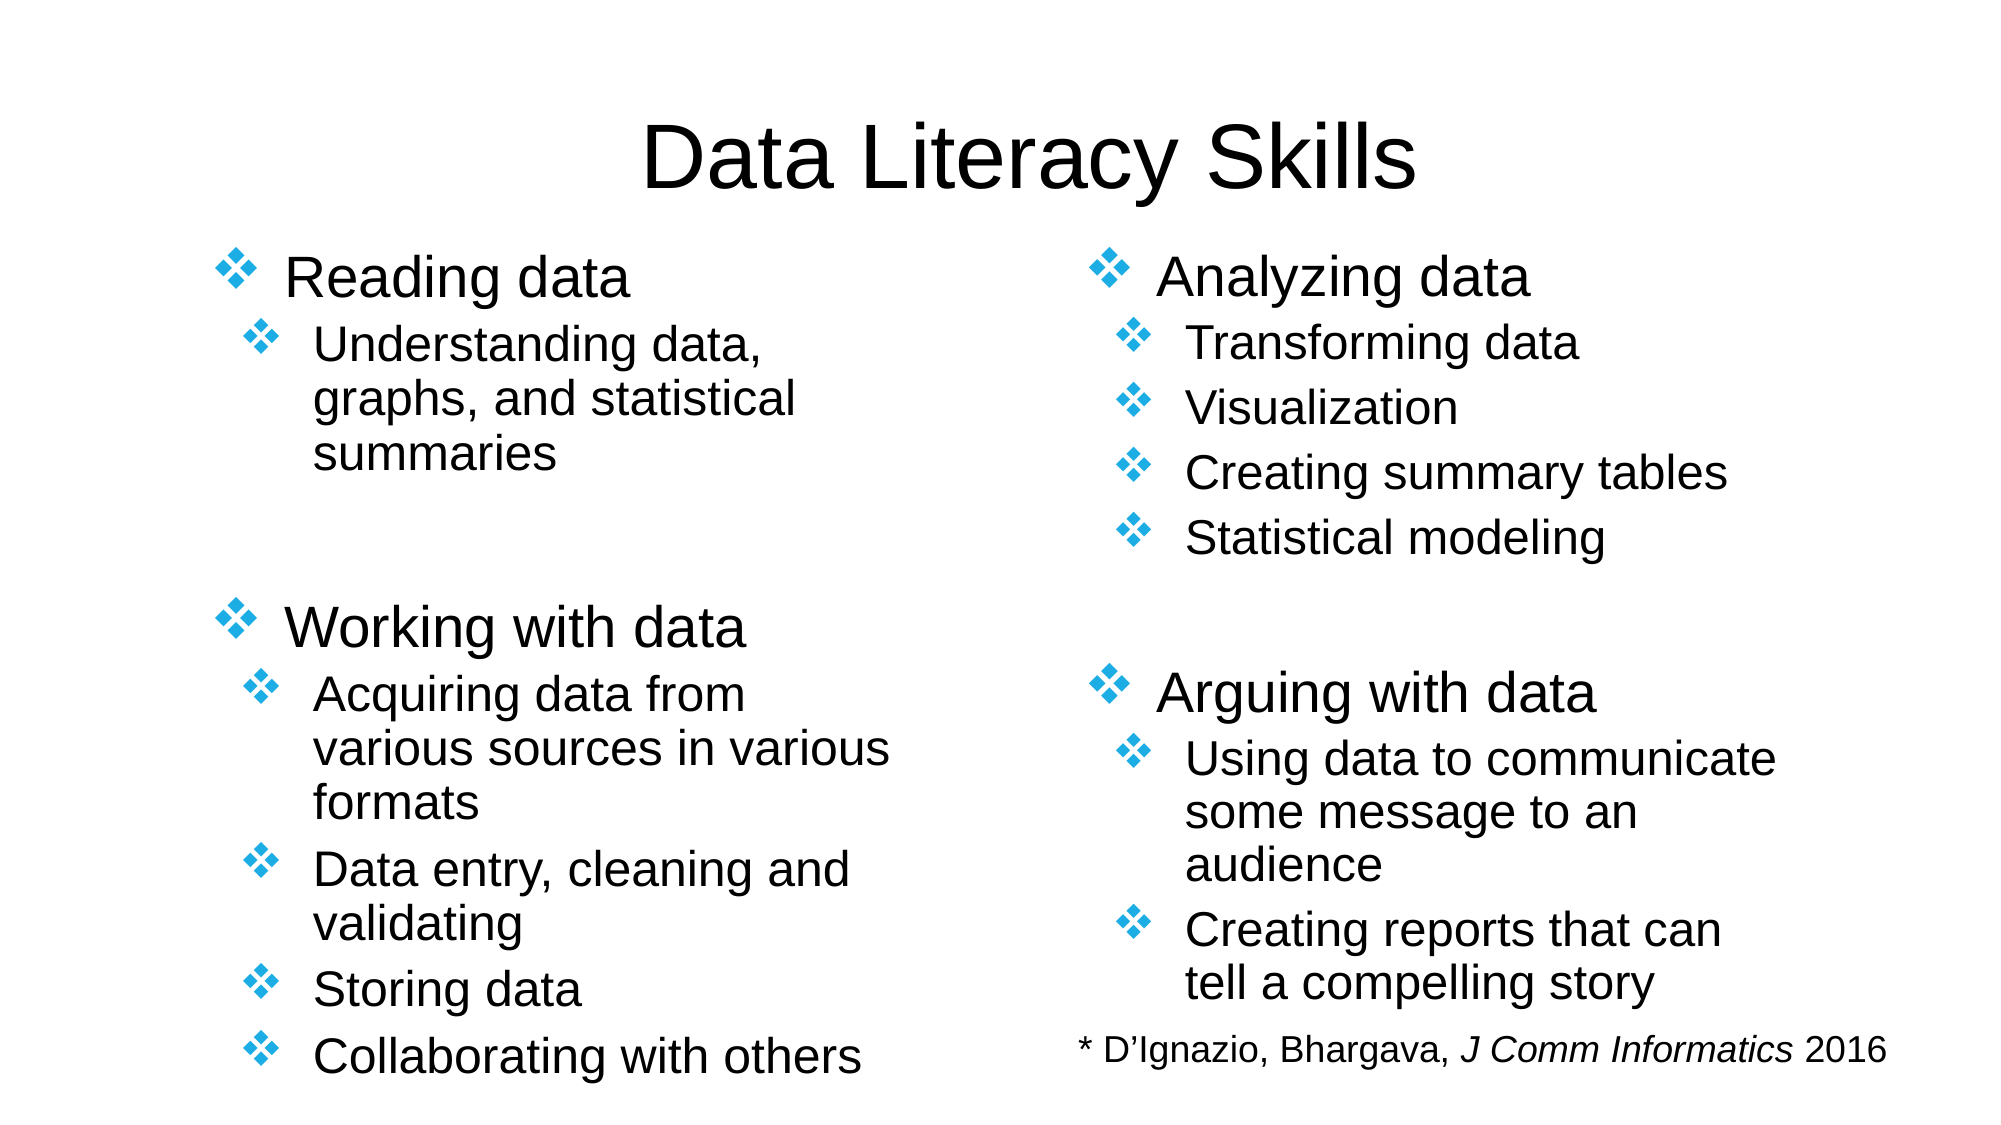

Data Literacy Skills
Reading data
Understanding data, graphs, and statistical summaries

Working with data
Acquiring data from various sources in various formats
Data entry, cleaning and validating
Storing data
Collaborating with others
Analyzing data
Transforming data
Visualization
Creating summary tables
Statistical modeling

Arguing with data
Using data to communicate some message to an audience
Creating reports that can tell a compelling story

* D’Ignazio, Bhargava, J Comm Informatics 2016